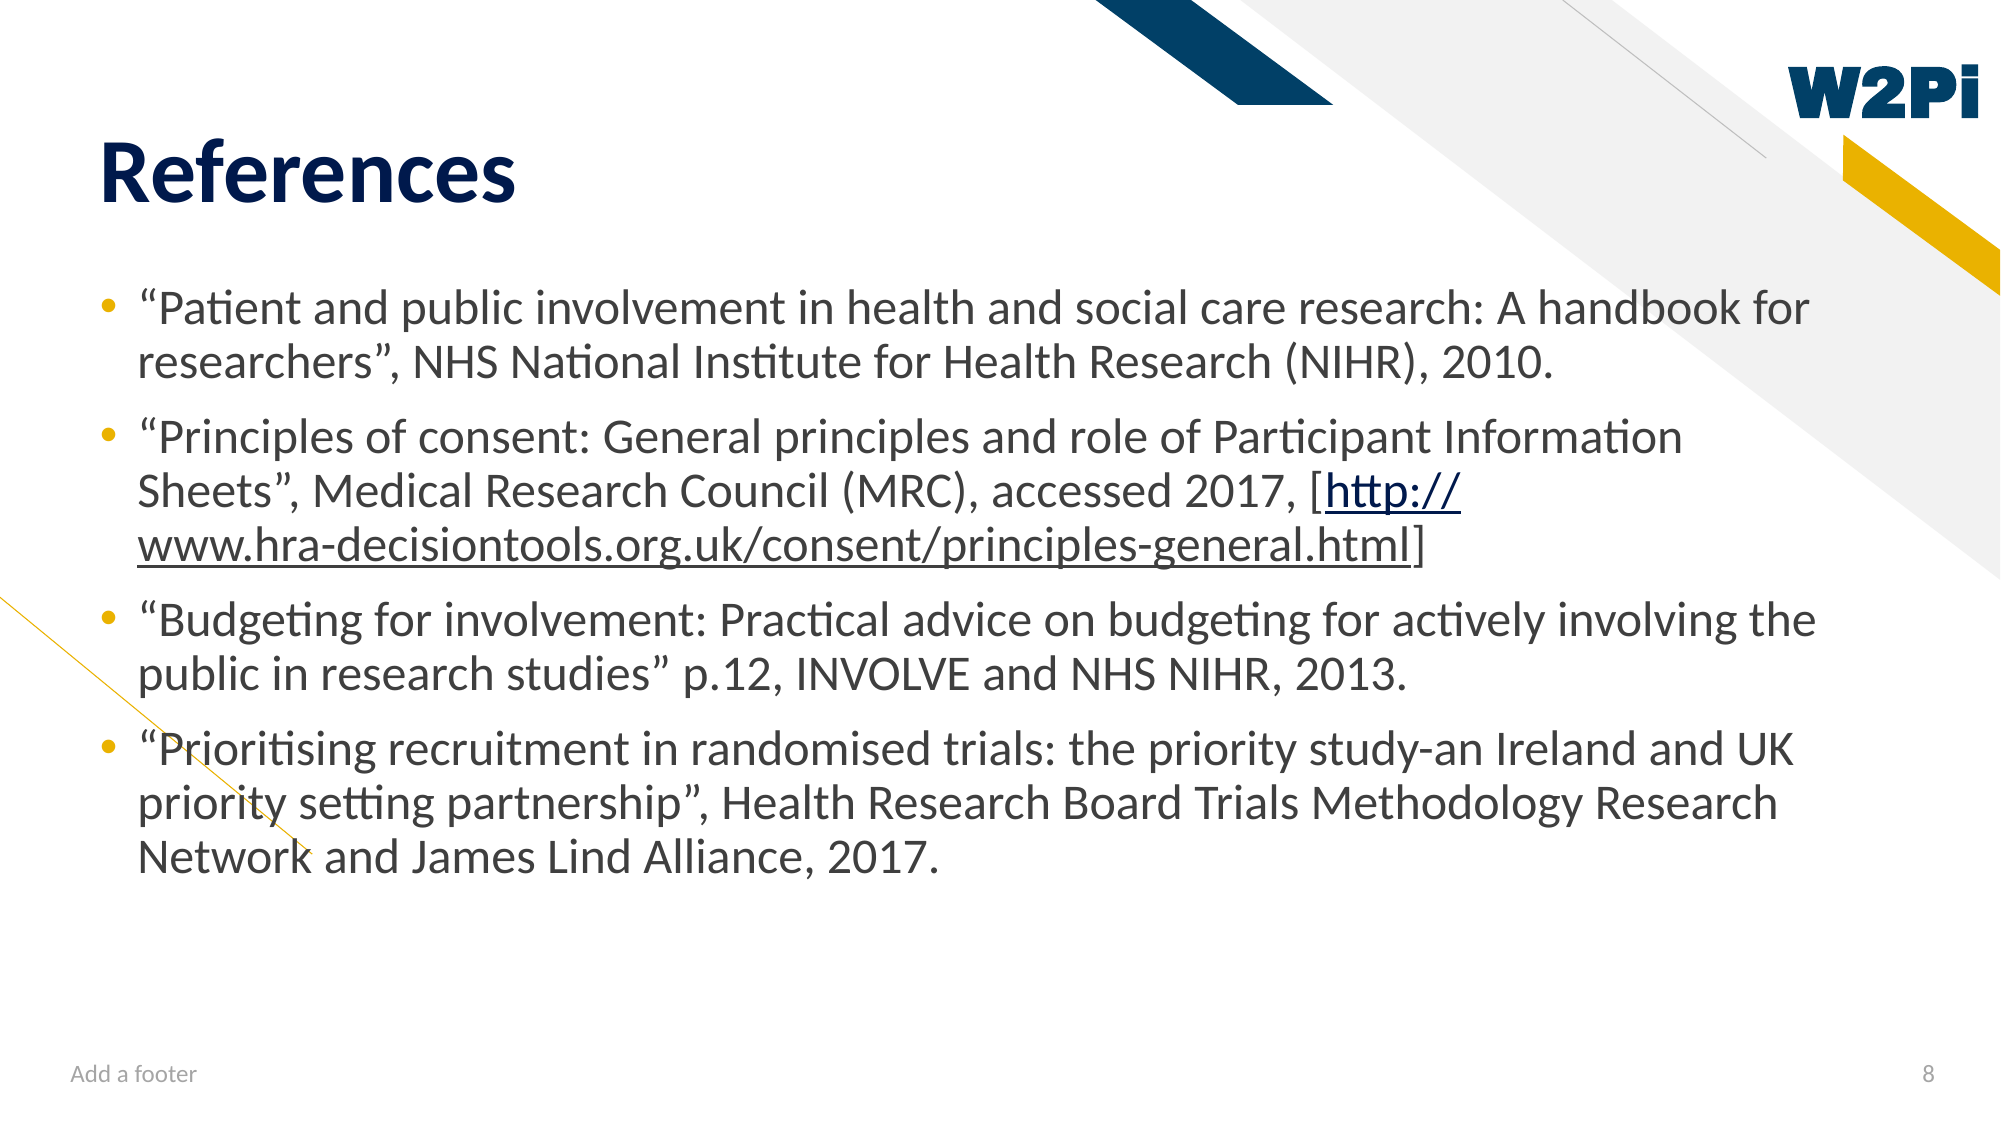

# References
“Patient and public involvement in health and social care research: A handbook for researchers”, NHS National Institute for Health Research (NIHR), 2010.
“Principles of consent: General principles and role of Participant Information Sheets”, Medical Research Council (MRC), accessed 2017, [http://www.hra-decisiontools.org.uk/consent/principles-general.html]
“Budgeting for involvement: Practical advice on budgeting for actively involving the public in research studies” p.12, INVOLVE and NHS NIHR, 2013.
“Prioritising recruitment in randomised trials: the priority study-an Ireland and UK priority setting partnership”, Health Research Board Trials Methodology Research Network and James Lind Alliance, 2017.
Add a footer
8